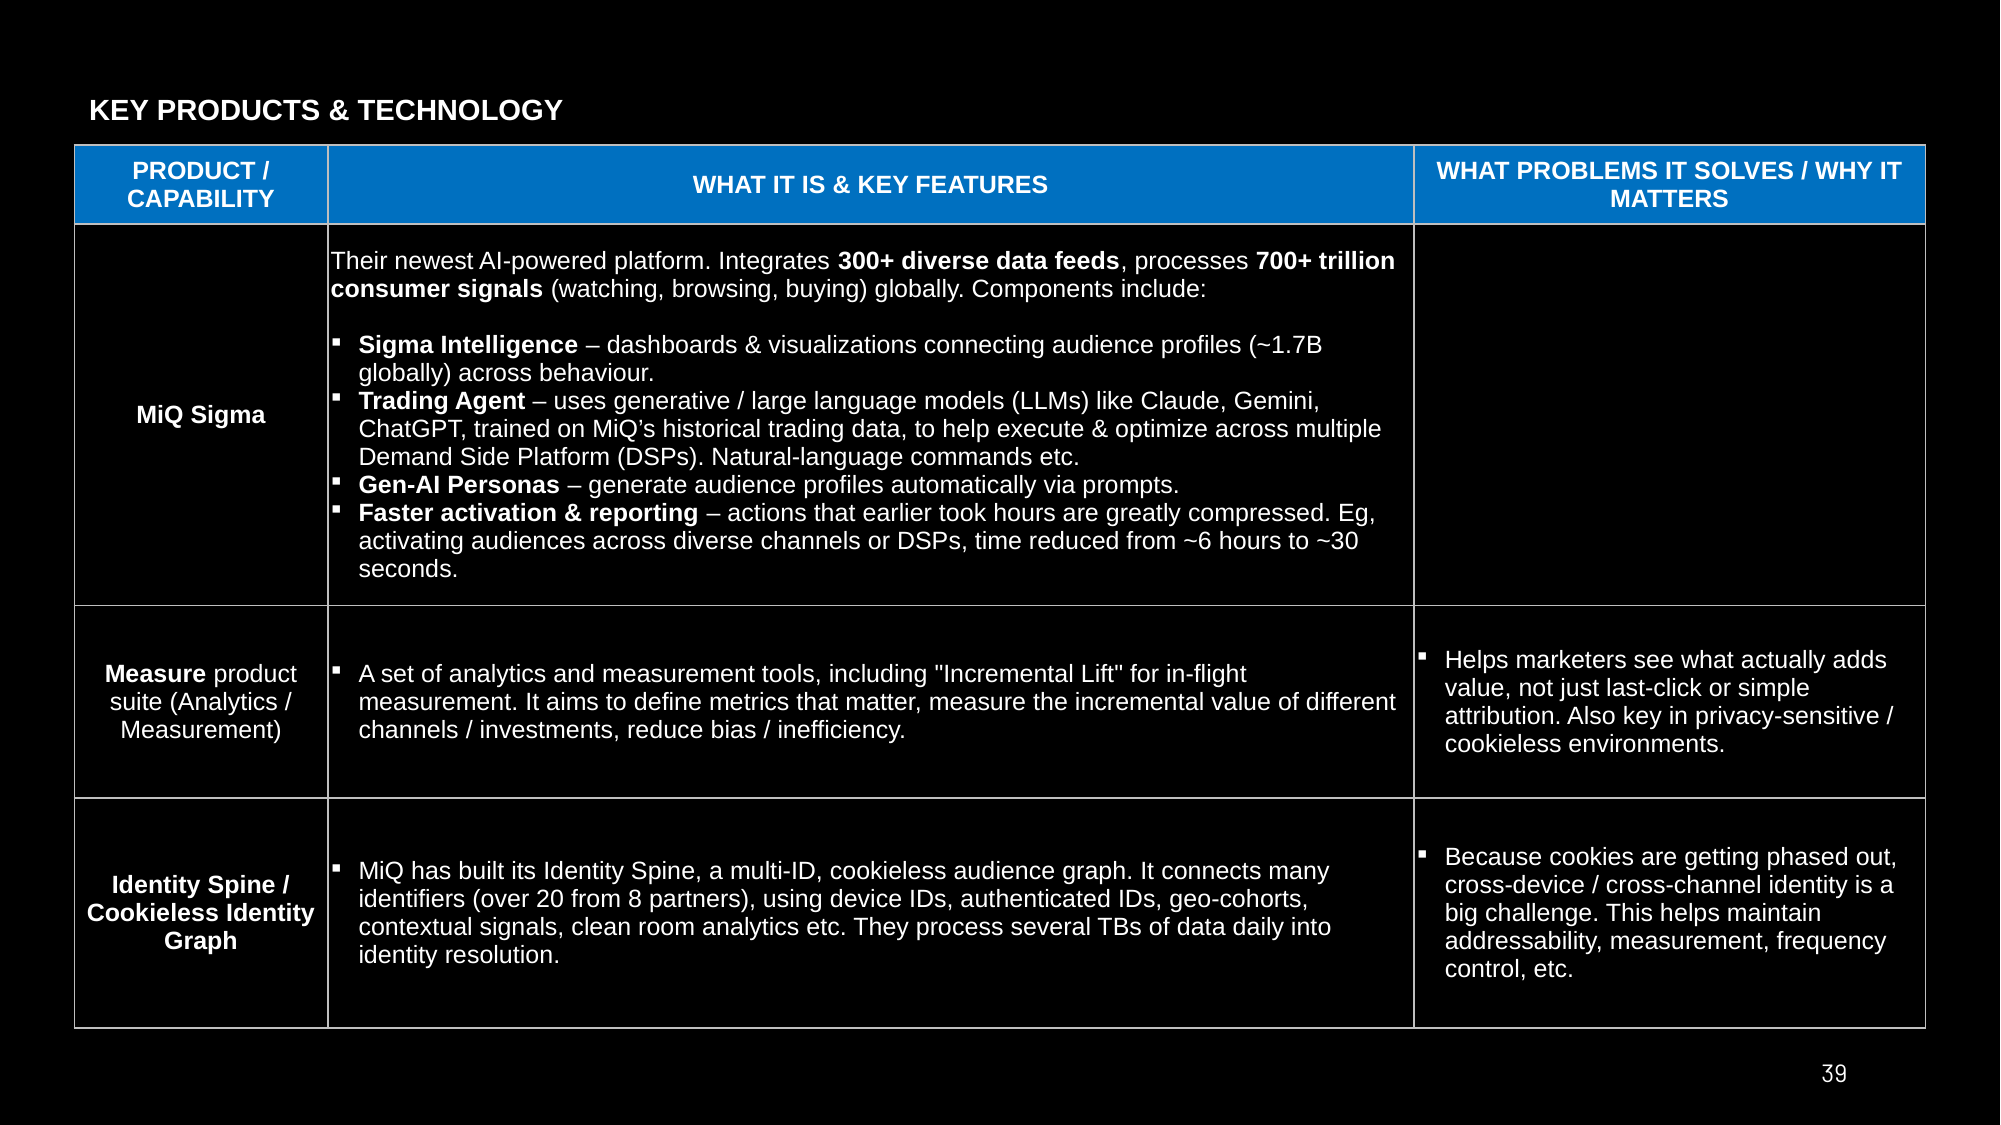

KEY PRODUCTS & TECHNOLOGY
| PRODUCT / CAPABILITY | WHAT IT IS & KEY FEATURES | WHAT PROBLEMS IT SOLVES / WHY IT MATTERS |
| --- | --- | --- |
| MiQ Sigma | Their newest AI-powered platform. Integrates 300+ diverse data feeds, processes 700+ trillion consumer signals (watching, browsing, buying) globally. Components include: Sigma Intelligence – dashboards & visualizations connecting audience profiles (~1.7B globally) across behaviour. Trading Agent – uses generative / large language models (LLMs) like Claude, Gemini, ChatGPT, trained on MiQ’s historical trading data, to help execute & optimize across multiple Demand Side Platform (DSPs). Natural-language commands etc. Gen-AI Personas – generate audience profiles automatically via prompts. Faster activation & reporting – actions that earlier took hours are greatly compressed. Eg, activating audiences across diverse channels or DSPs, time reduced from ~6 hours to ~30 seconds. |  |
| Measure product suite (Analytics / Measurement) | A set of analytics and measurement tools, including "Incremental Lift" for in-flight measurement. It aims to define metrics that matter, measure the incremental value of different channels / investments, reduce bias / inefficiency. | Helps marketers see what actually adds value, not just last-click or simple attribution. Also key in privacy-sensitive / cookieless environments. |
| Identity Spine / Cookieless Identity Graph | MiQ has built its Identity Spine, a multi-ID, cookieless audience graph. It connects many identifiers (over 20 from 8 partners), using device IDs, authenticated IDs, geo-cohorts, contextual signals, clean room analytics etc. They process several TBs of data daily into identity resolution. | Because cookies are getting phased out, cross-device / cross-channel identity is a big challenge. This helps maintain addressability, measurement, frequency control, etc. |
39